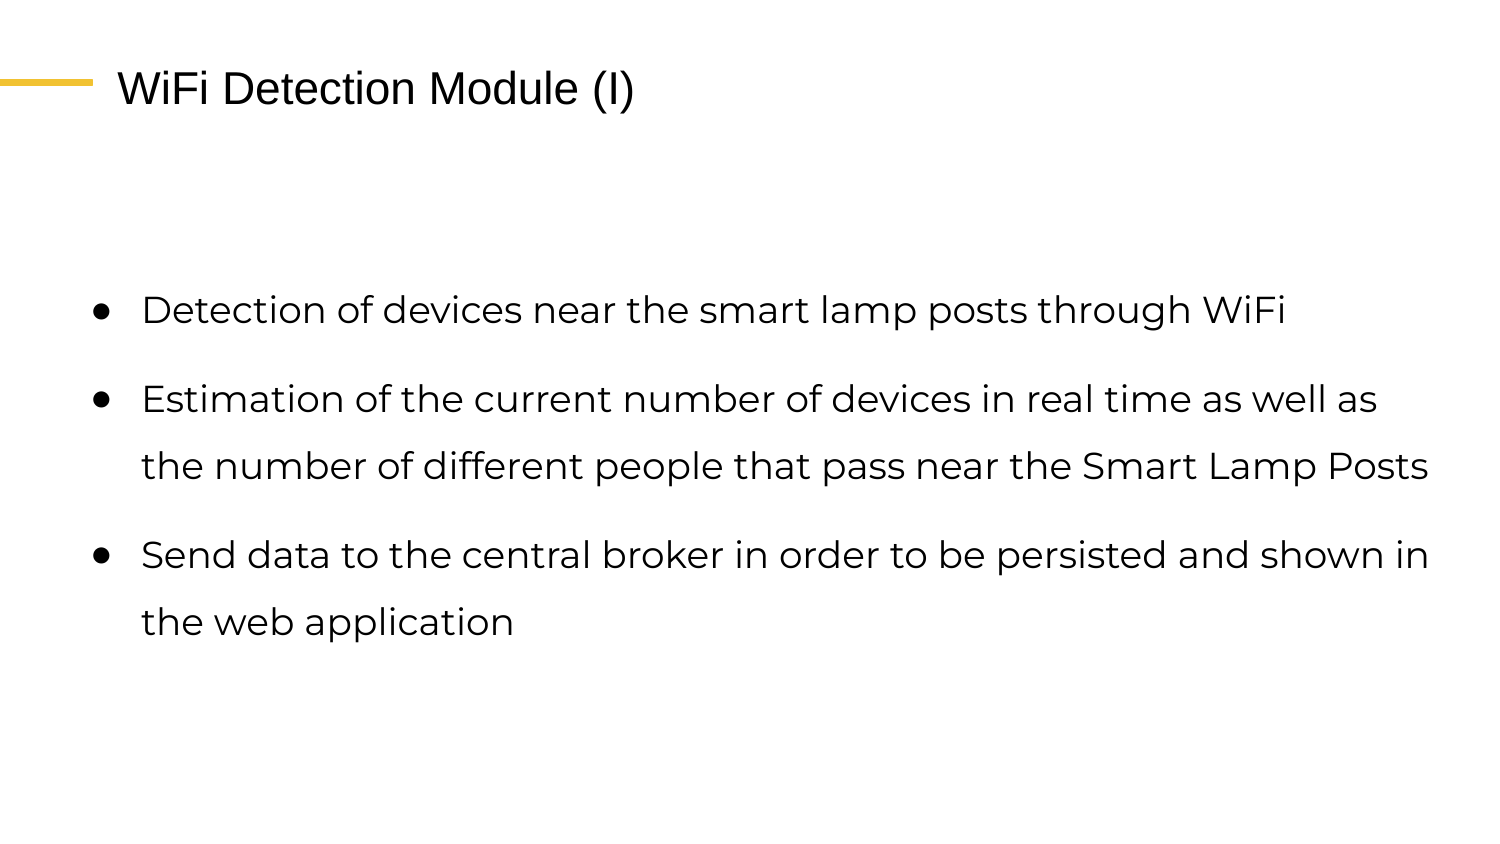

# WiFi Detection Module (I)

Detection of devices near the smart lamp posts through WiFi
Estimation of the current number of devices in real time as well as the number of different people that pass near the Smart Lamp Posts
Send data to the central broker in order to be persisted and shown in the web application